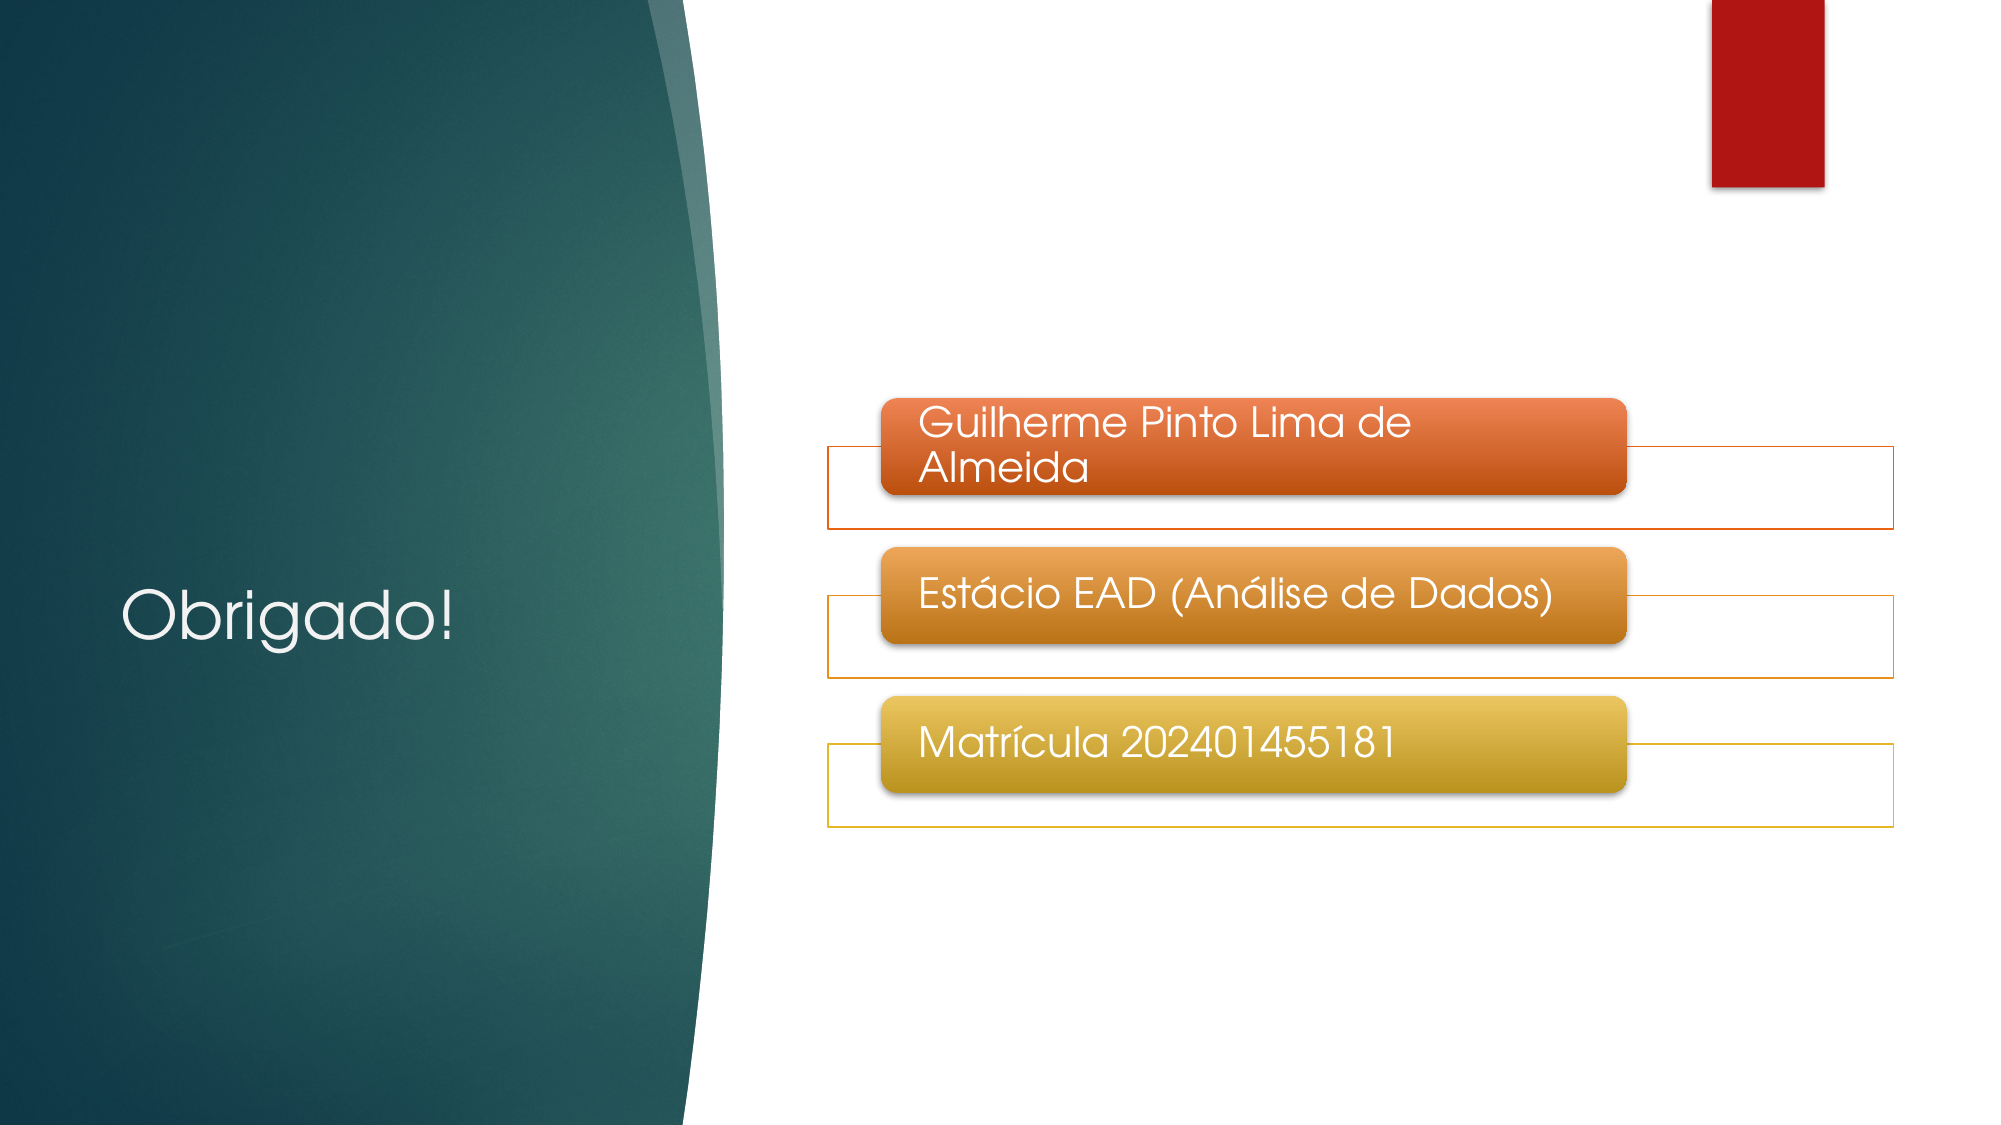

# Obrigado!
Guilherme Pinto Lima de Almeida
Estácio EAD (Análise de Dados)
Matrícula 202401455181